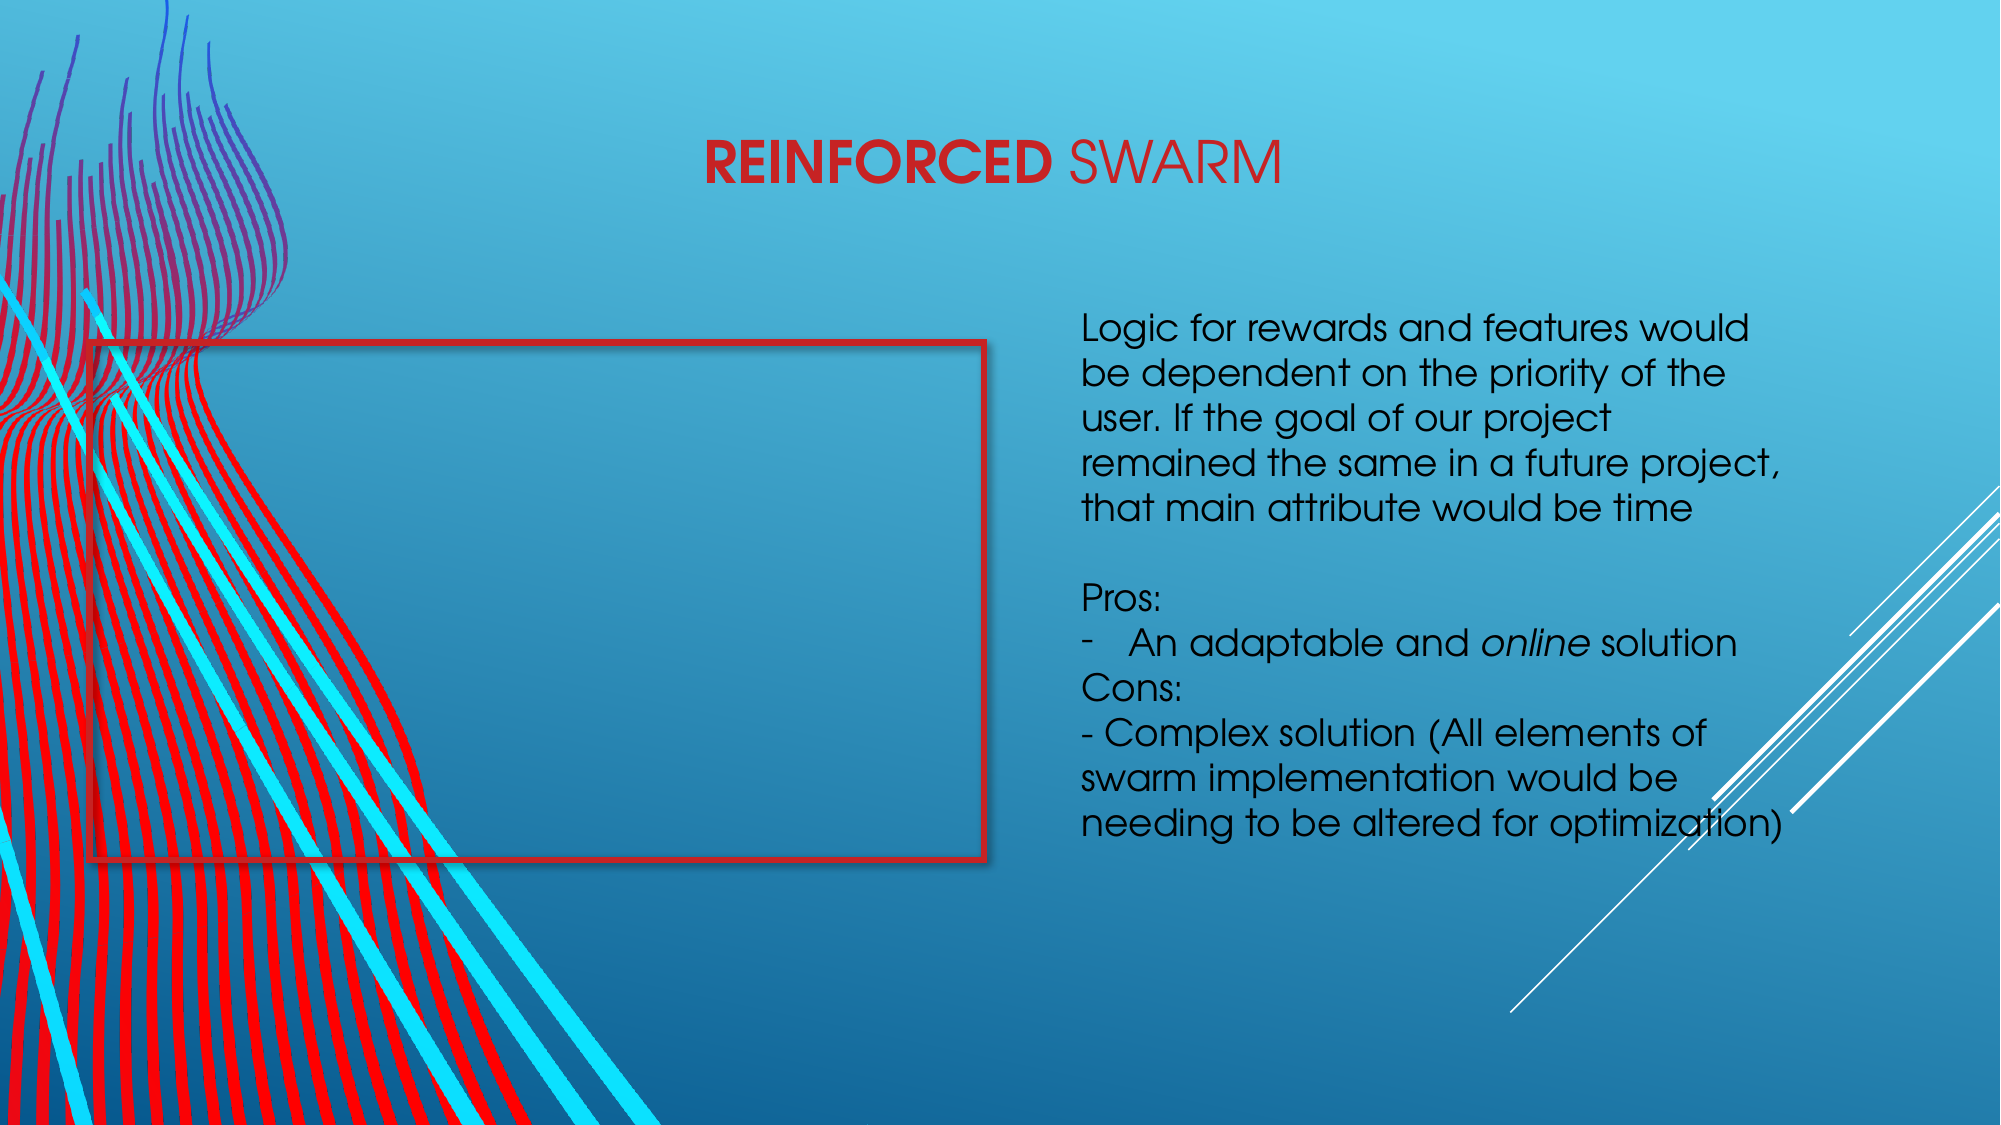

# REINFORCED SWARM
Logic for rewards and features would be dependent on the priority of the user. If the goal of our project remained the same in a future project, that main attribute would be time

Pros:
An adaptable and online solution
Cons:
- Complex solution (All elements of swarm implementation would be needing to be altered for optimization)